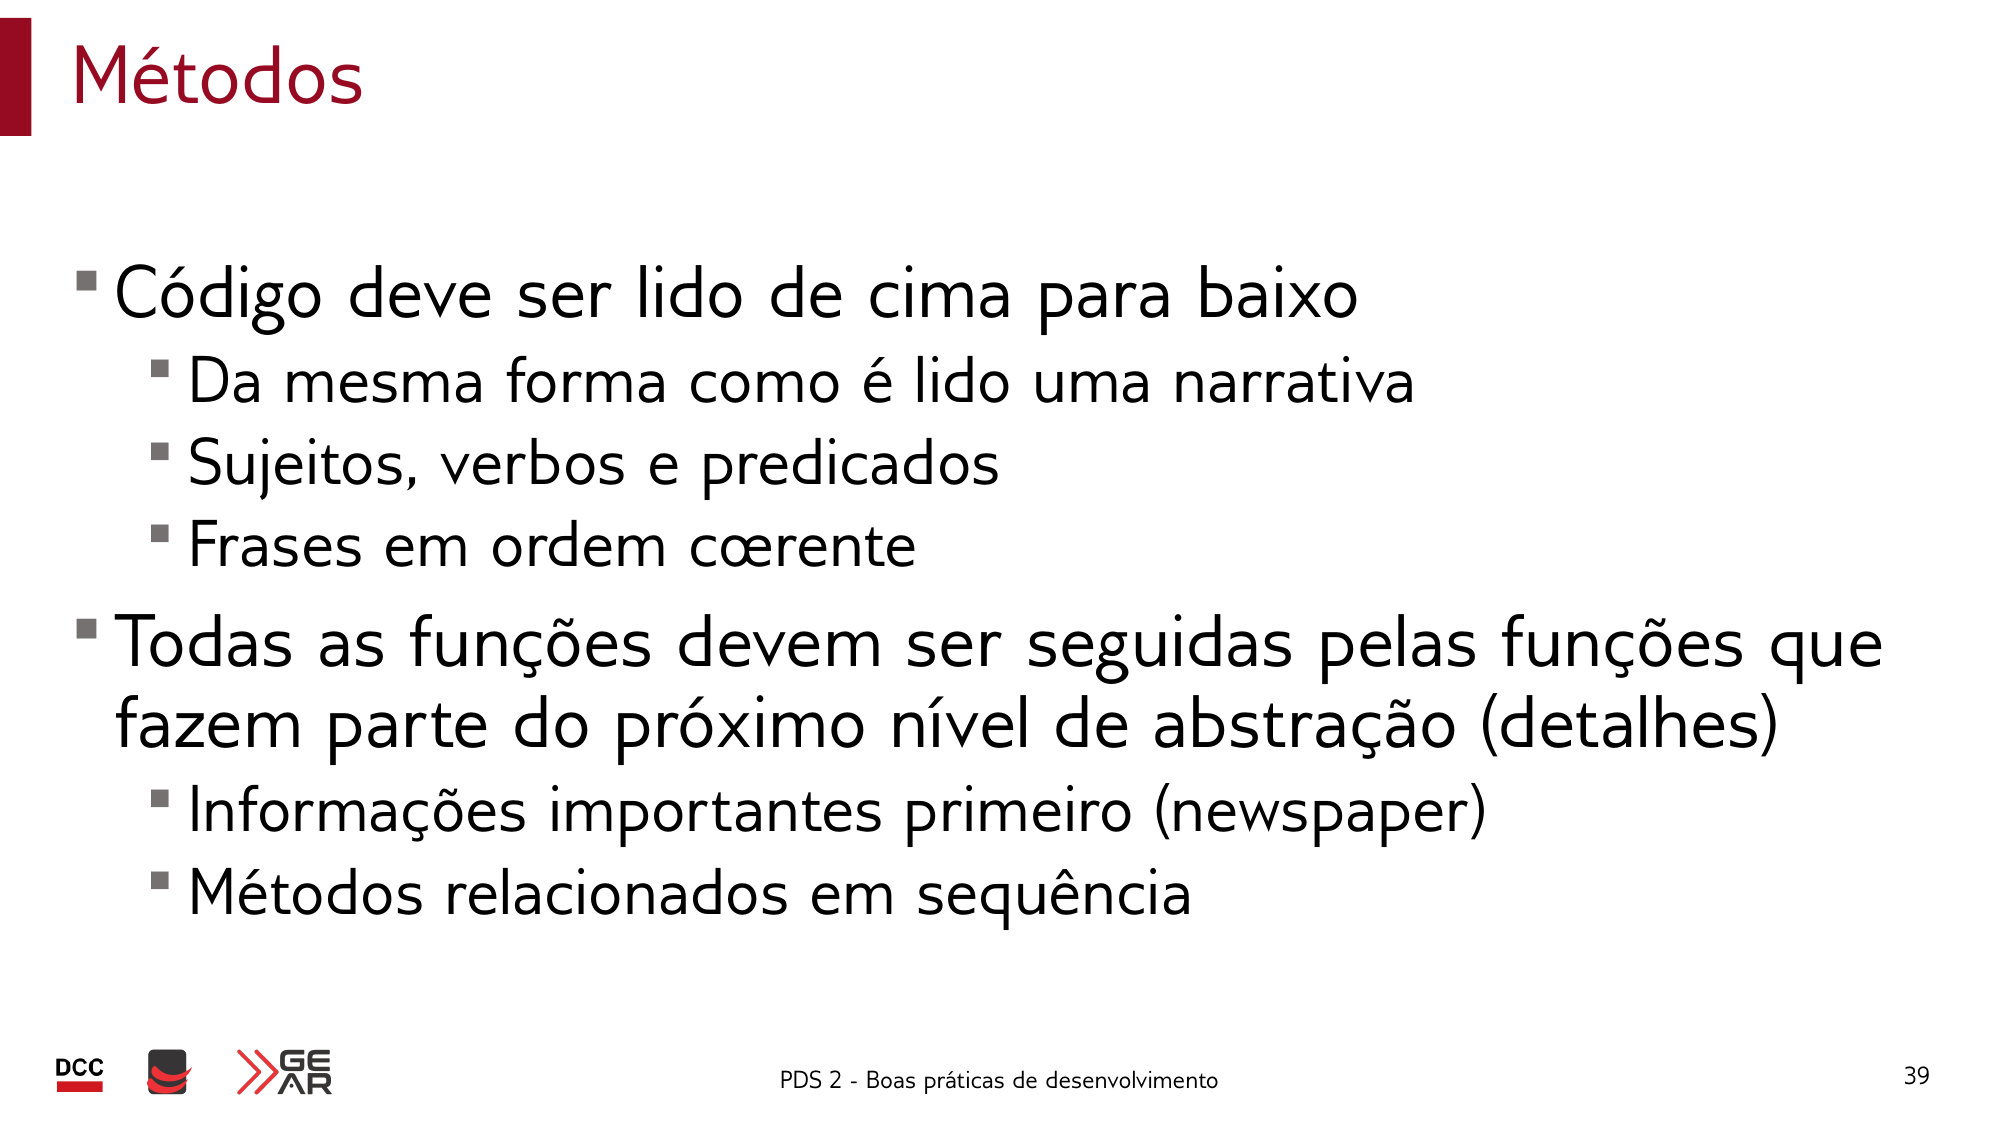

# Métodos
Código deve ser lido de cima para baixo
Da mesma forma como é lido uma narrativa
Sujeitos, verbos e predicados
Frases em ordem coerente
Todas as funções devem ser seguidas pelas funções que fazem parte do próximo nível de abstração (detalhes)
Informações importantes primeiro (newspaper)
Métodos relacionados em sequência

PDS 2 - Boas práticas de desenvolvimento
39